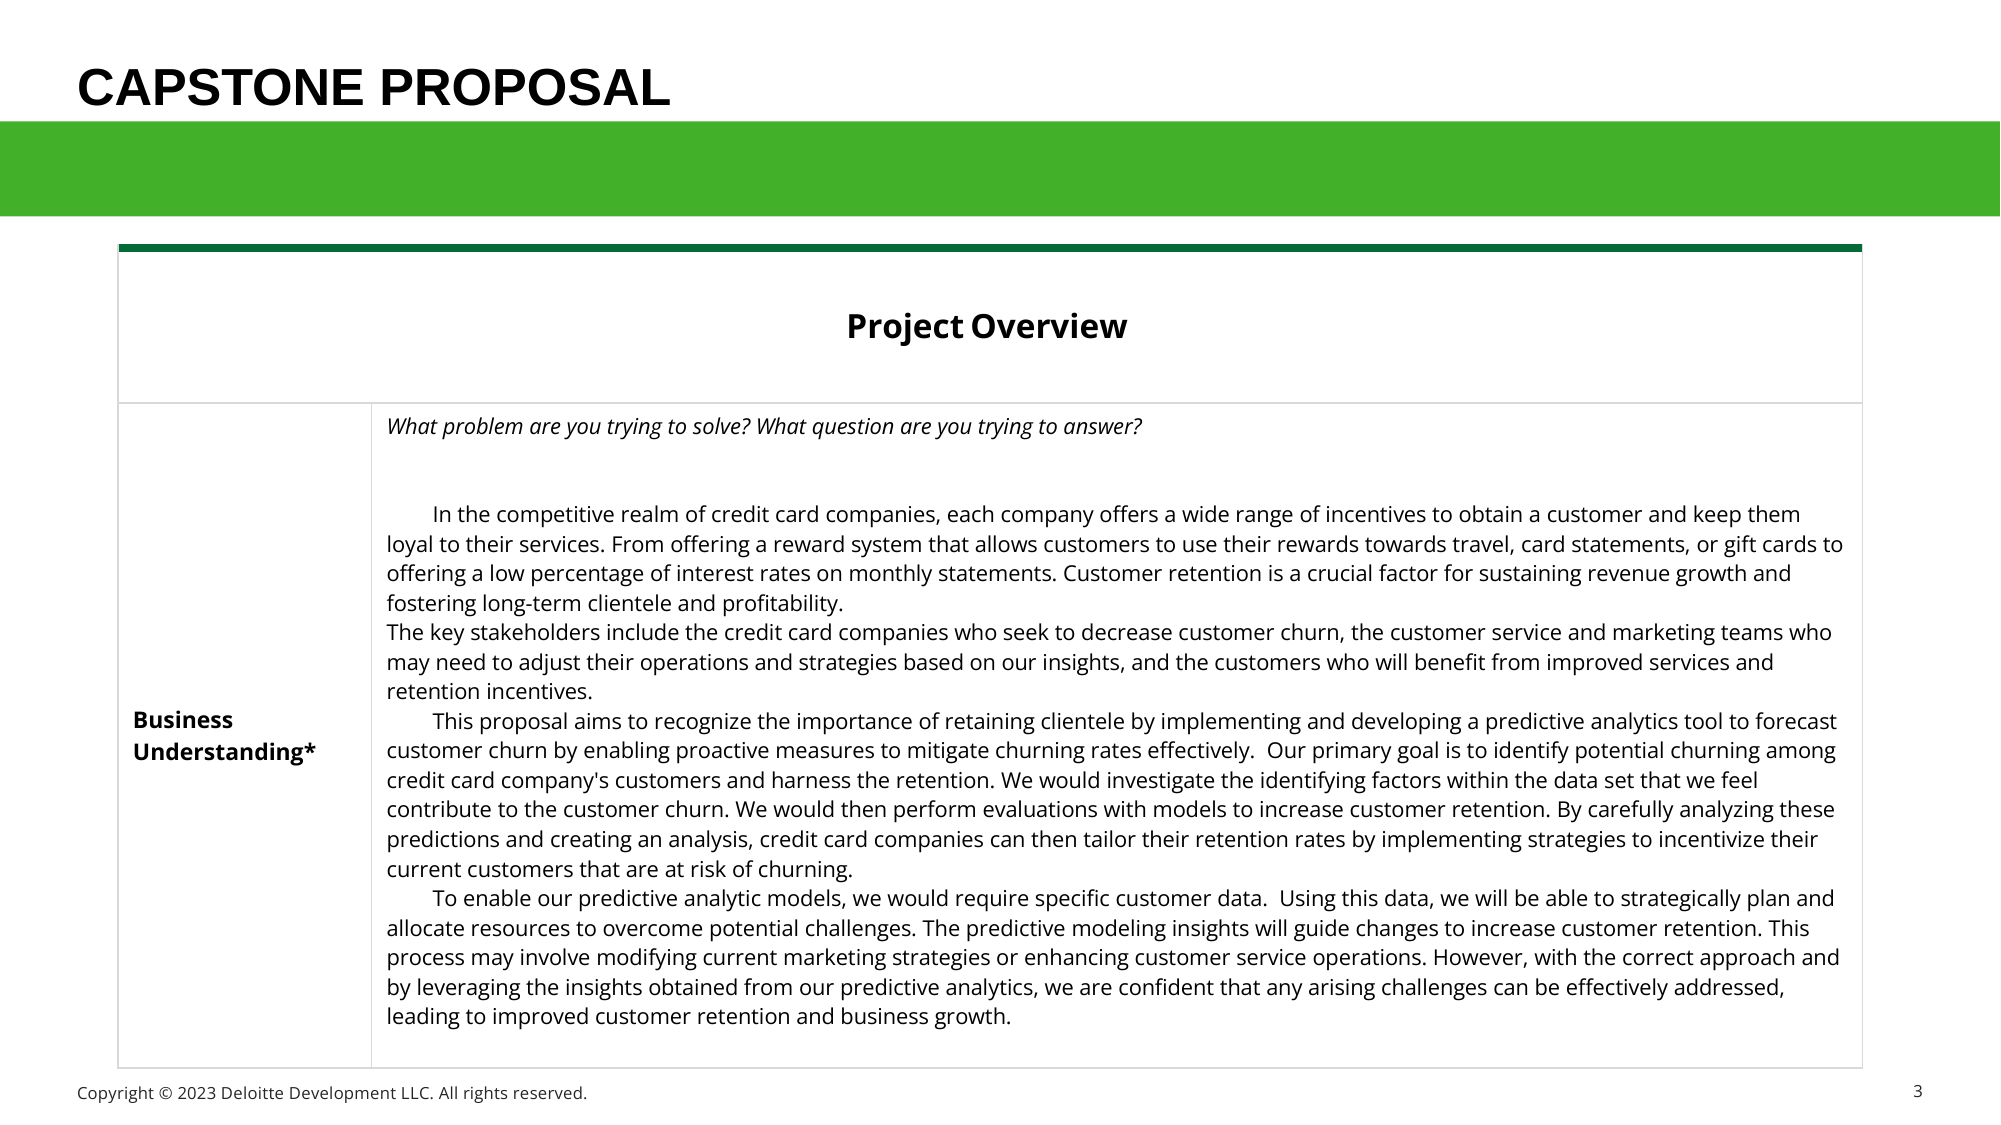

# CAPSTONE PROPOSAL

| Project Overview |  |
| --- | --- |
| Business Understanding\* | What problem are you trying to solve? What question are you trying to answer?         In the competitive realm of credit card companies, each company offers a wide range of incentives to obtain a customer and keep them loyal to their services. From offering a reward system that allows customers to use their rewards towards travel, card statements, or gift cards to offering a low percentage of interest rates on monthly statements. Customer retention is a crucial factor for sustaining revenue growth and fostering long-term clientele and profitability. The key stakeholders include the credit card companies who seek to decrease customer churn, the customer service and marketing teams who may need to adjust their operations and strategies based on our insights, and the customers who will benefit from improved services and retention incentives.          This proposal aims to recognize the importance of retaining clientele by implementing and developing a predictive analytics tool to forecast customer churn by enabling proactive measures to mitigate churning rates effectively.  Our primary goal is to identify potential churning among credit card company's customers and harness the retention. We would investigate the identifying factors within the data set that we feel contribute to the customer churn. We would then perform evaluations with models to increase customer retention. By carefully analyzing these predictions and creating an analysis, credit card companies can then tailor their retention rates by implementing strategies to incentivize their current customers that are at risk of churning.           To enable our predictive analytic models, we would require specific customer data.  Using this data, we will be able to strategically plan and allocate resources to overcome potential challenges. The predictive modeling insights will guide changes to increase customer retention. This process may involve modifying current marketing strategies or enhancing customer service operations. However, with the correct approach and by leveraging the insights obtained from our predictive analytics, we are confident that any arising challenges can be effectively addressed, leading to improved customer retention and business growth. |